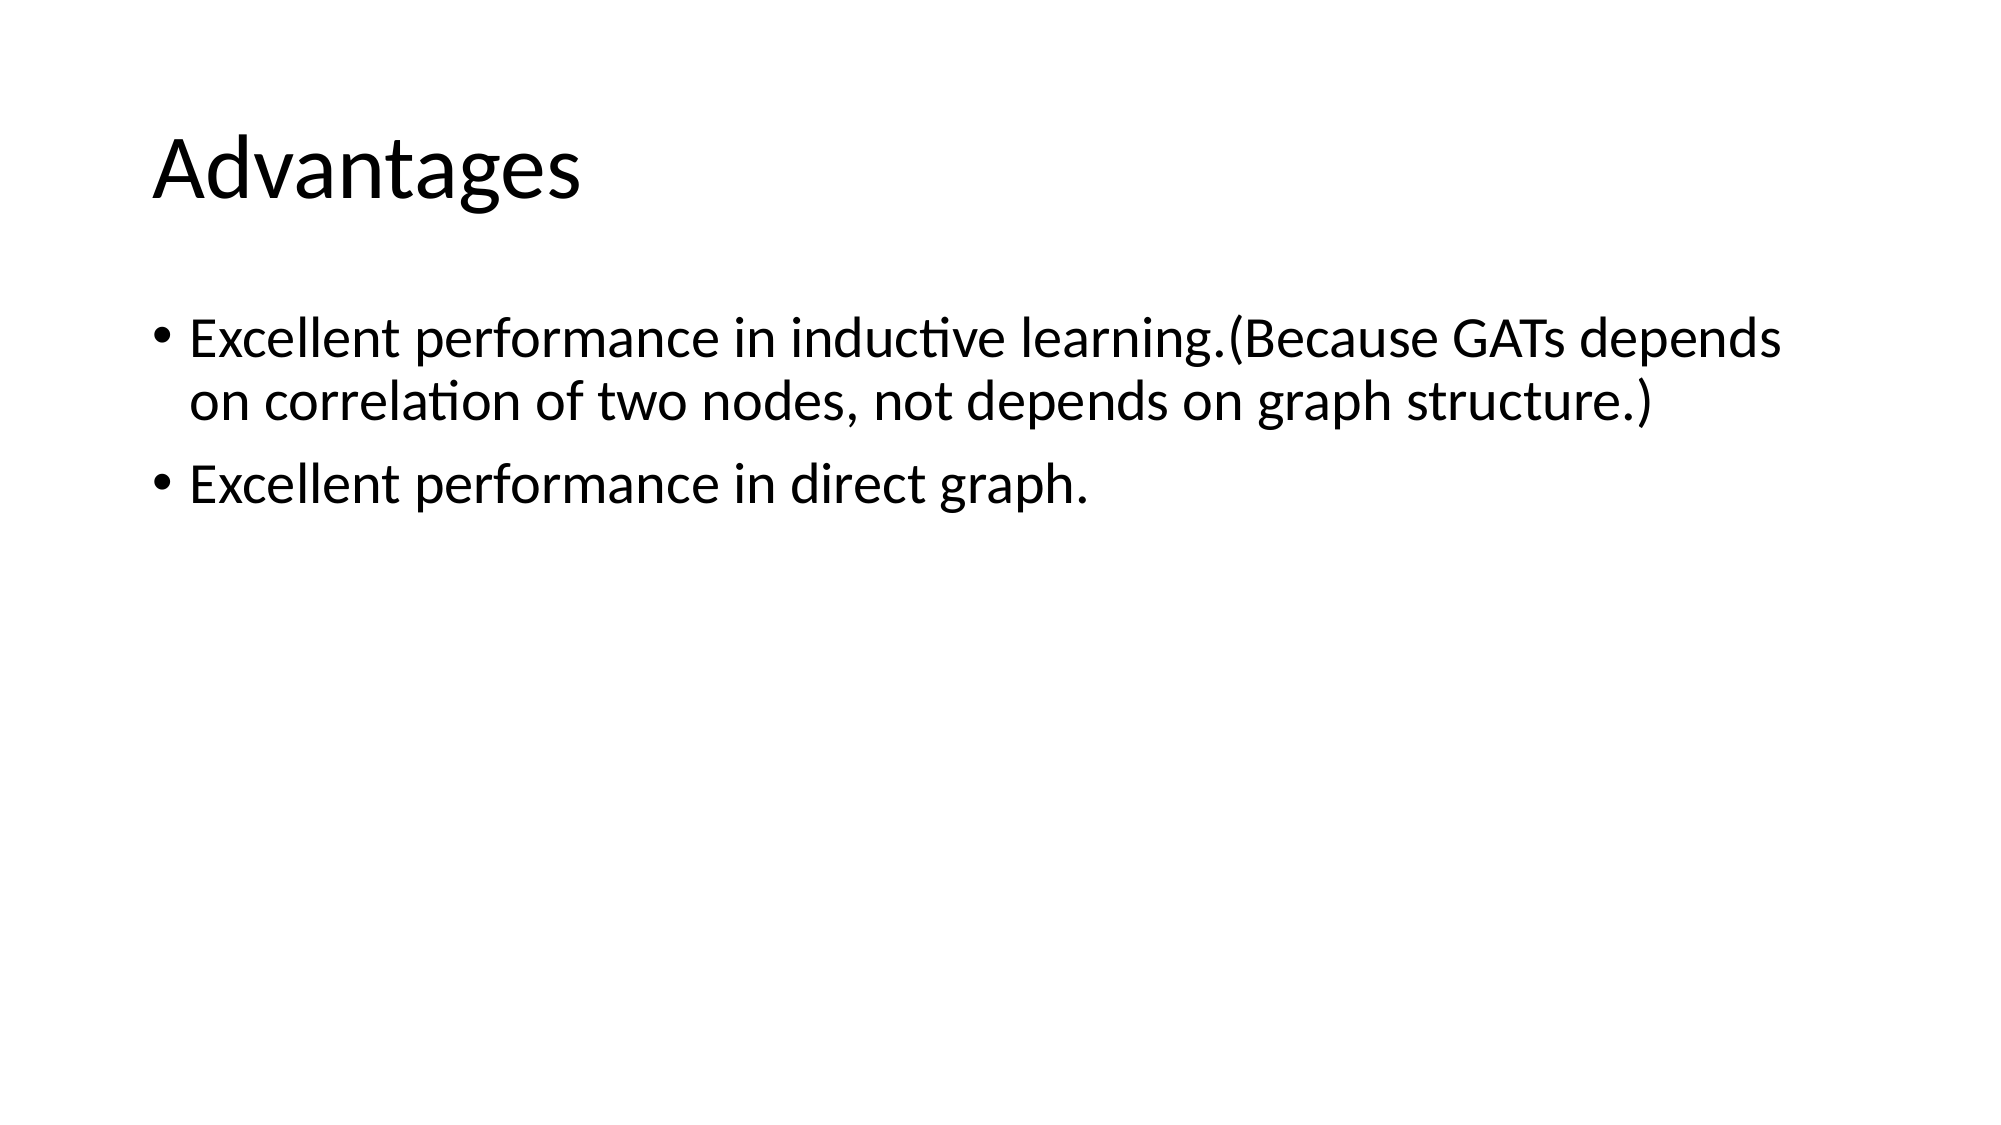

# Advantages
Excellent performance in inductive learning.(Because GATs depends on correlation of two nodes, not depends on graph structure.)
Excellent performance in direct graph.